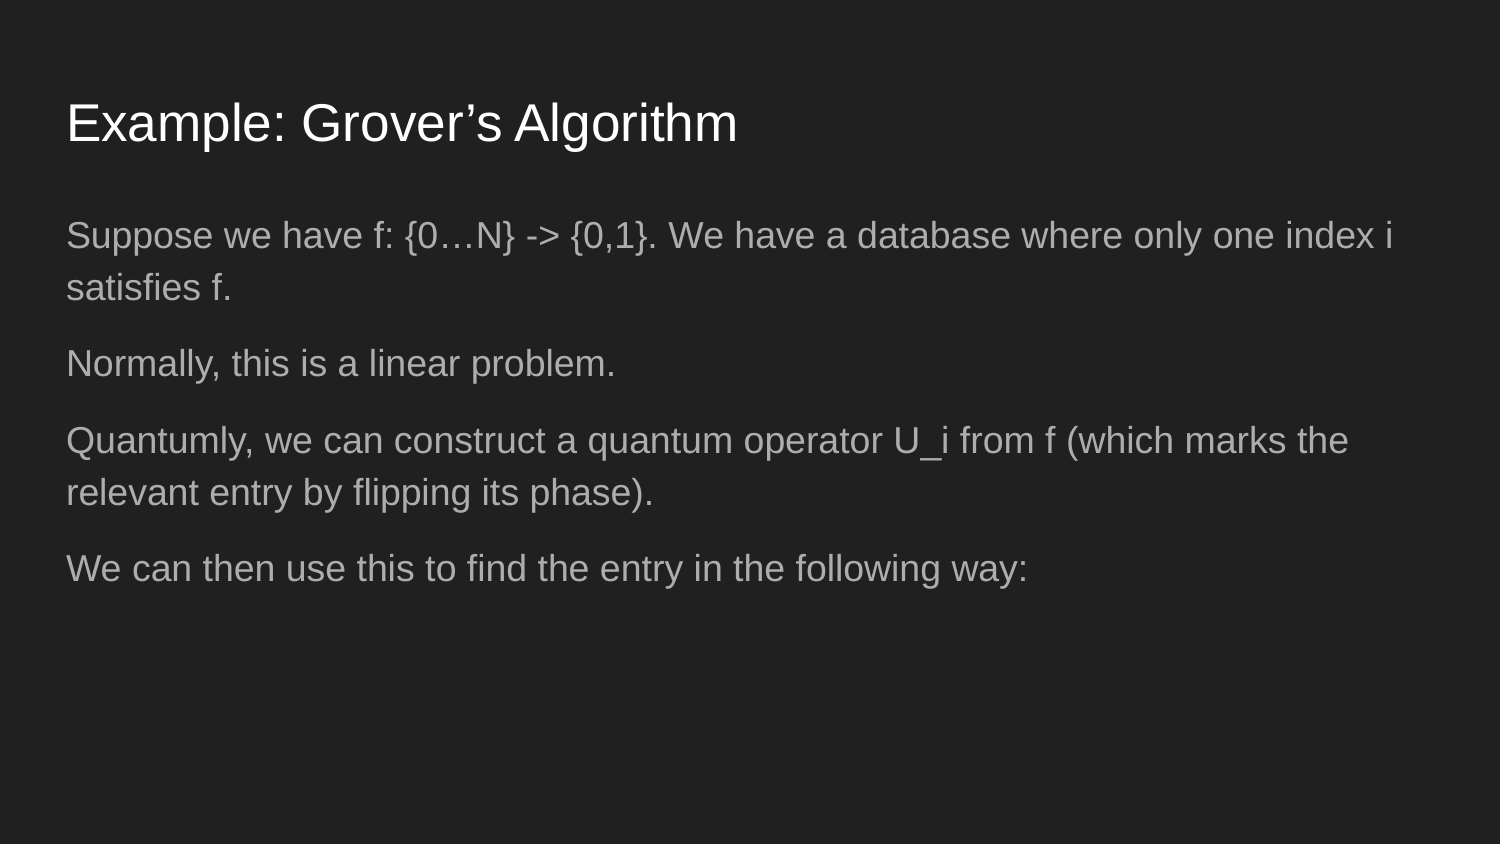

# Example: Grover’s Algorithm
Suppose we have f: {0…N} -> {0,1}. We have a database where only one index i satisfies f.
Normally, this is a linear problem.
Quantumly, we can construct a quantum operator U_i from f (which marks the relevant entry by flipping its phase).
We can then use this to find the entry in the following way: